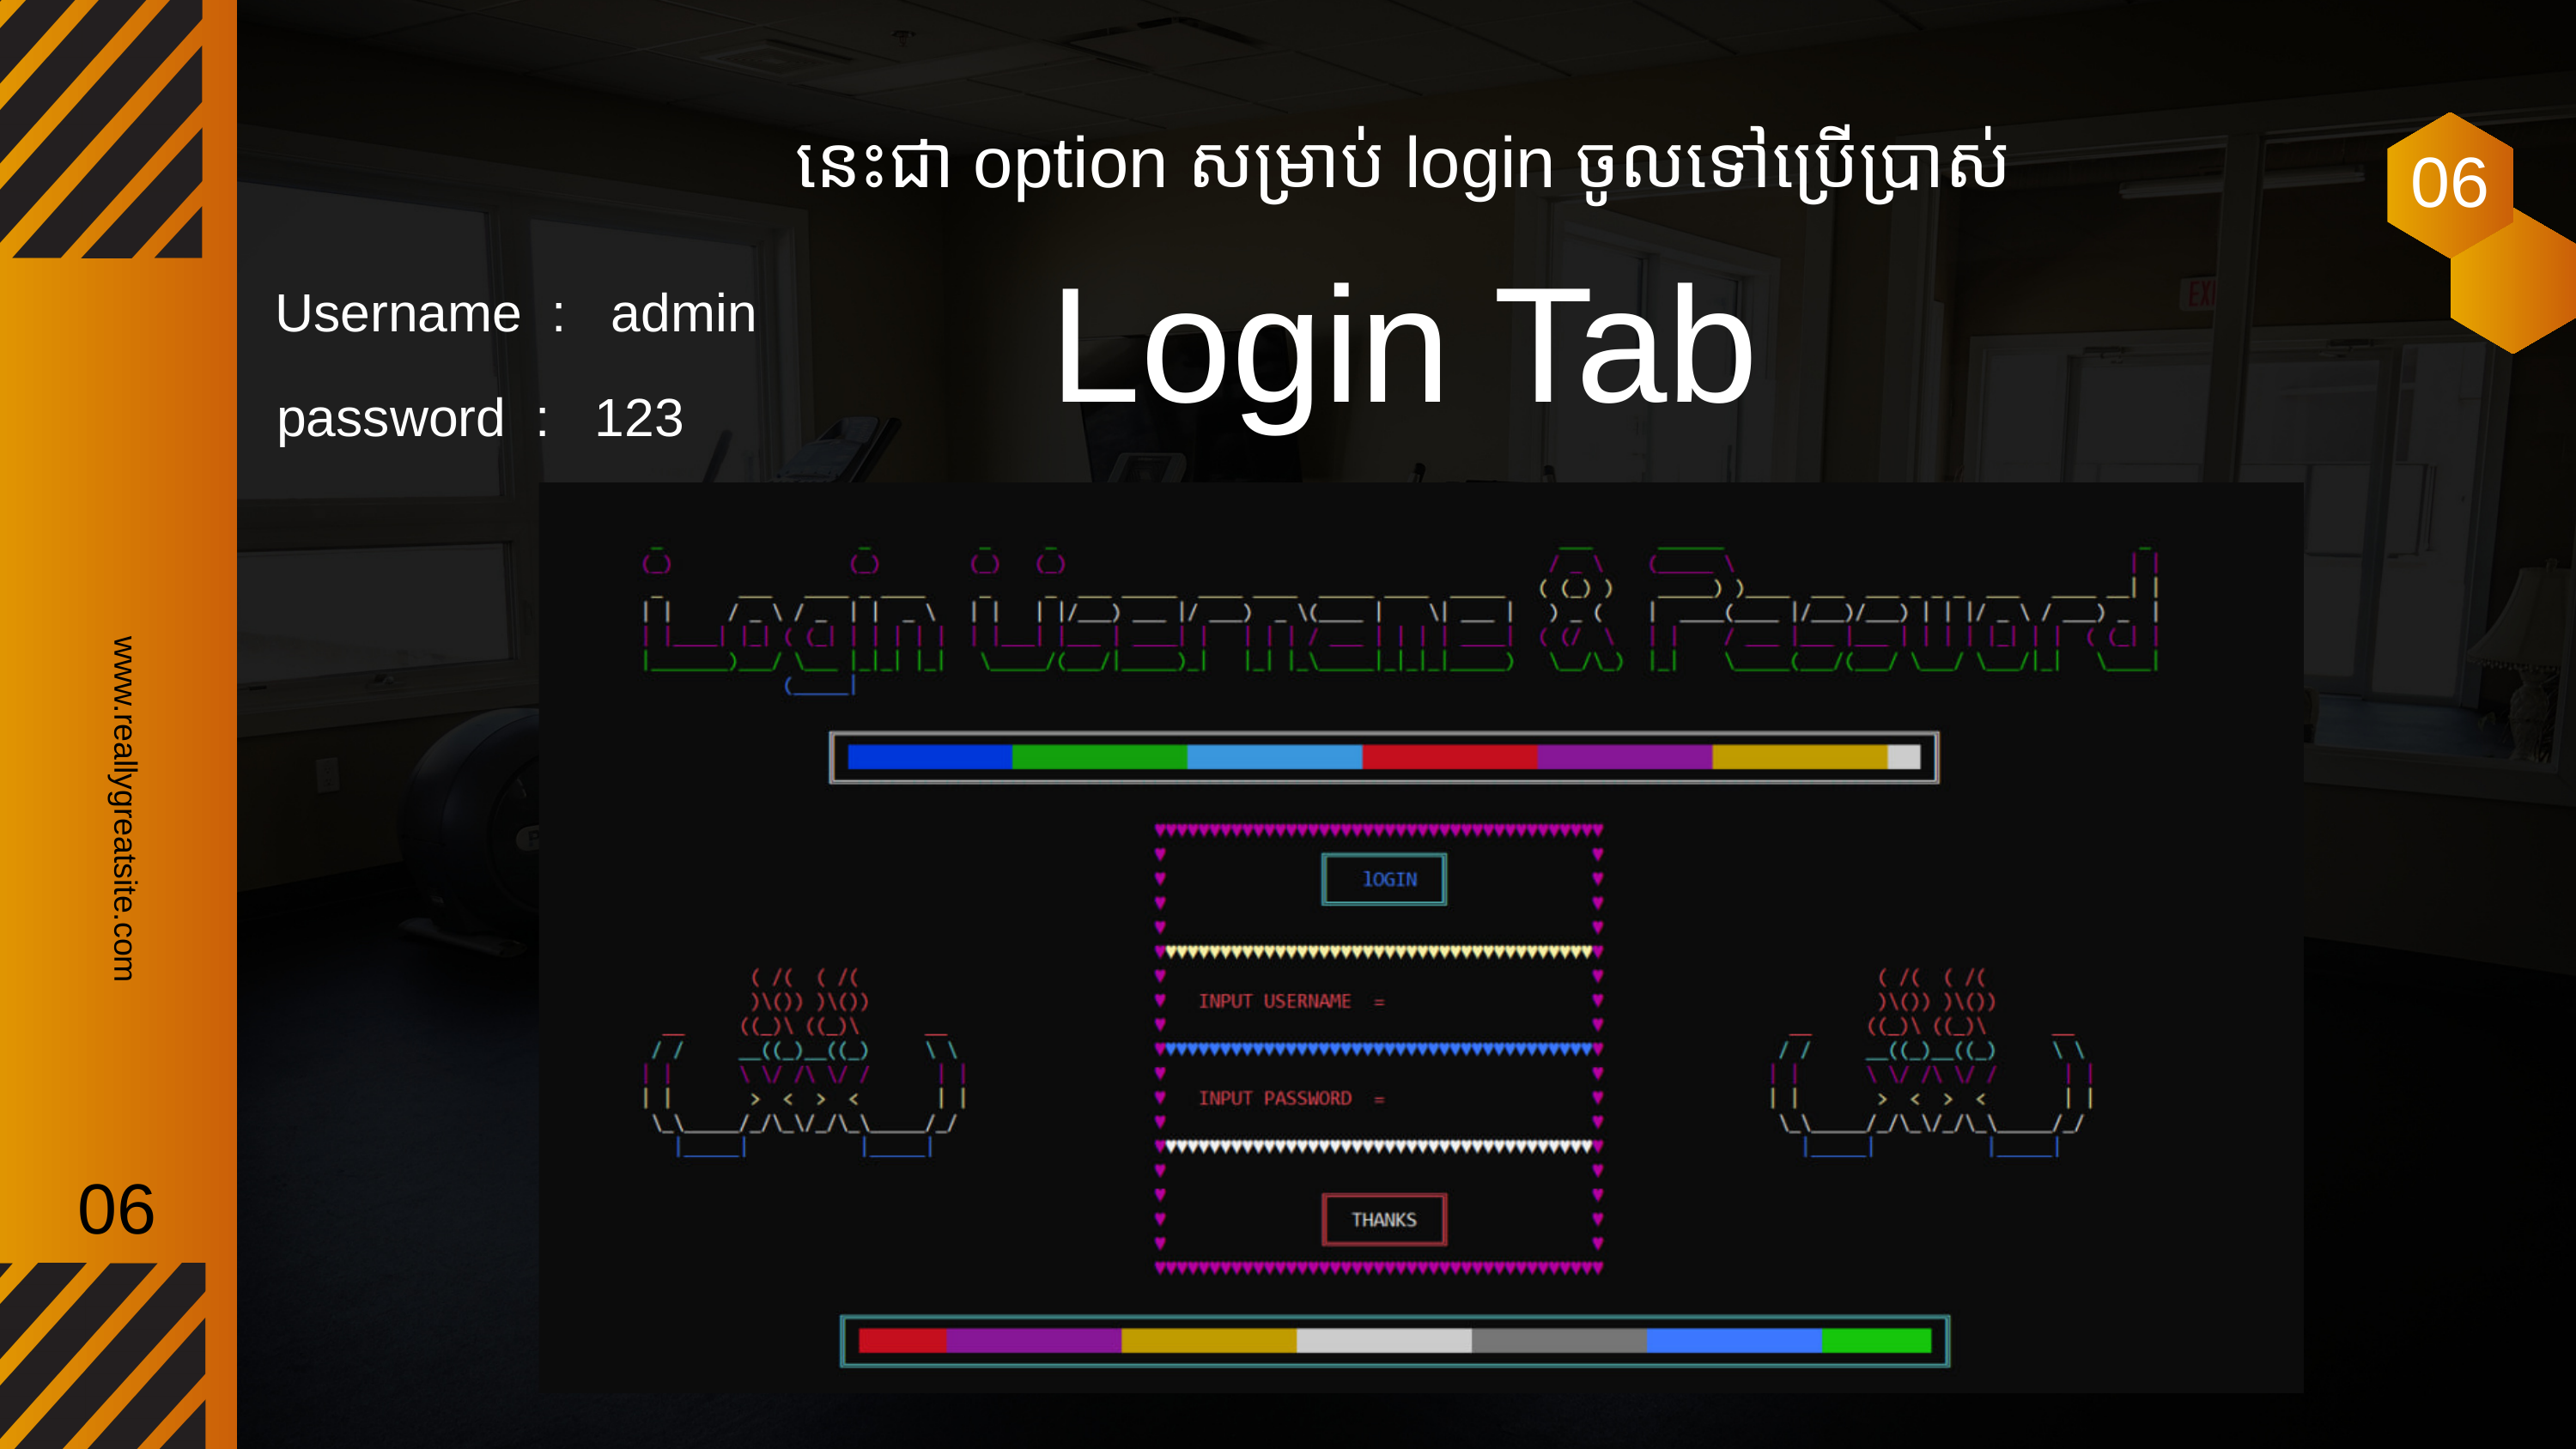

នេះជា option​​ សម្រាប់ login ចូលទៅប្រើប្រាស់

06

Login Tab
Username  :   admin
password  :   123

www.reallygreatsite.com
06